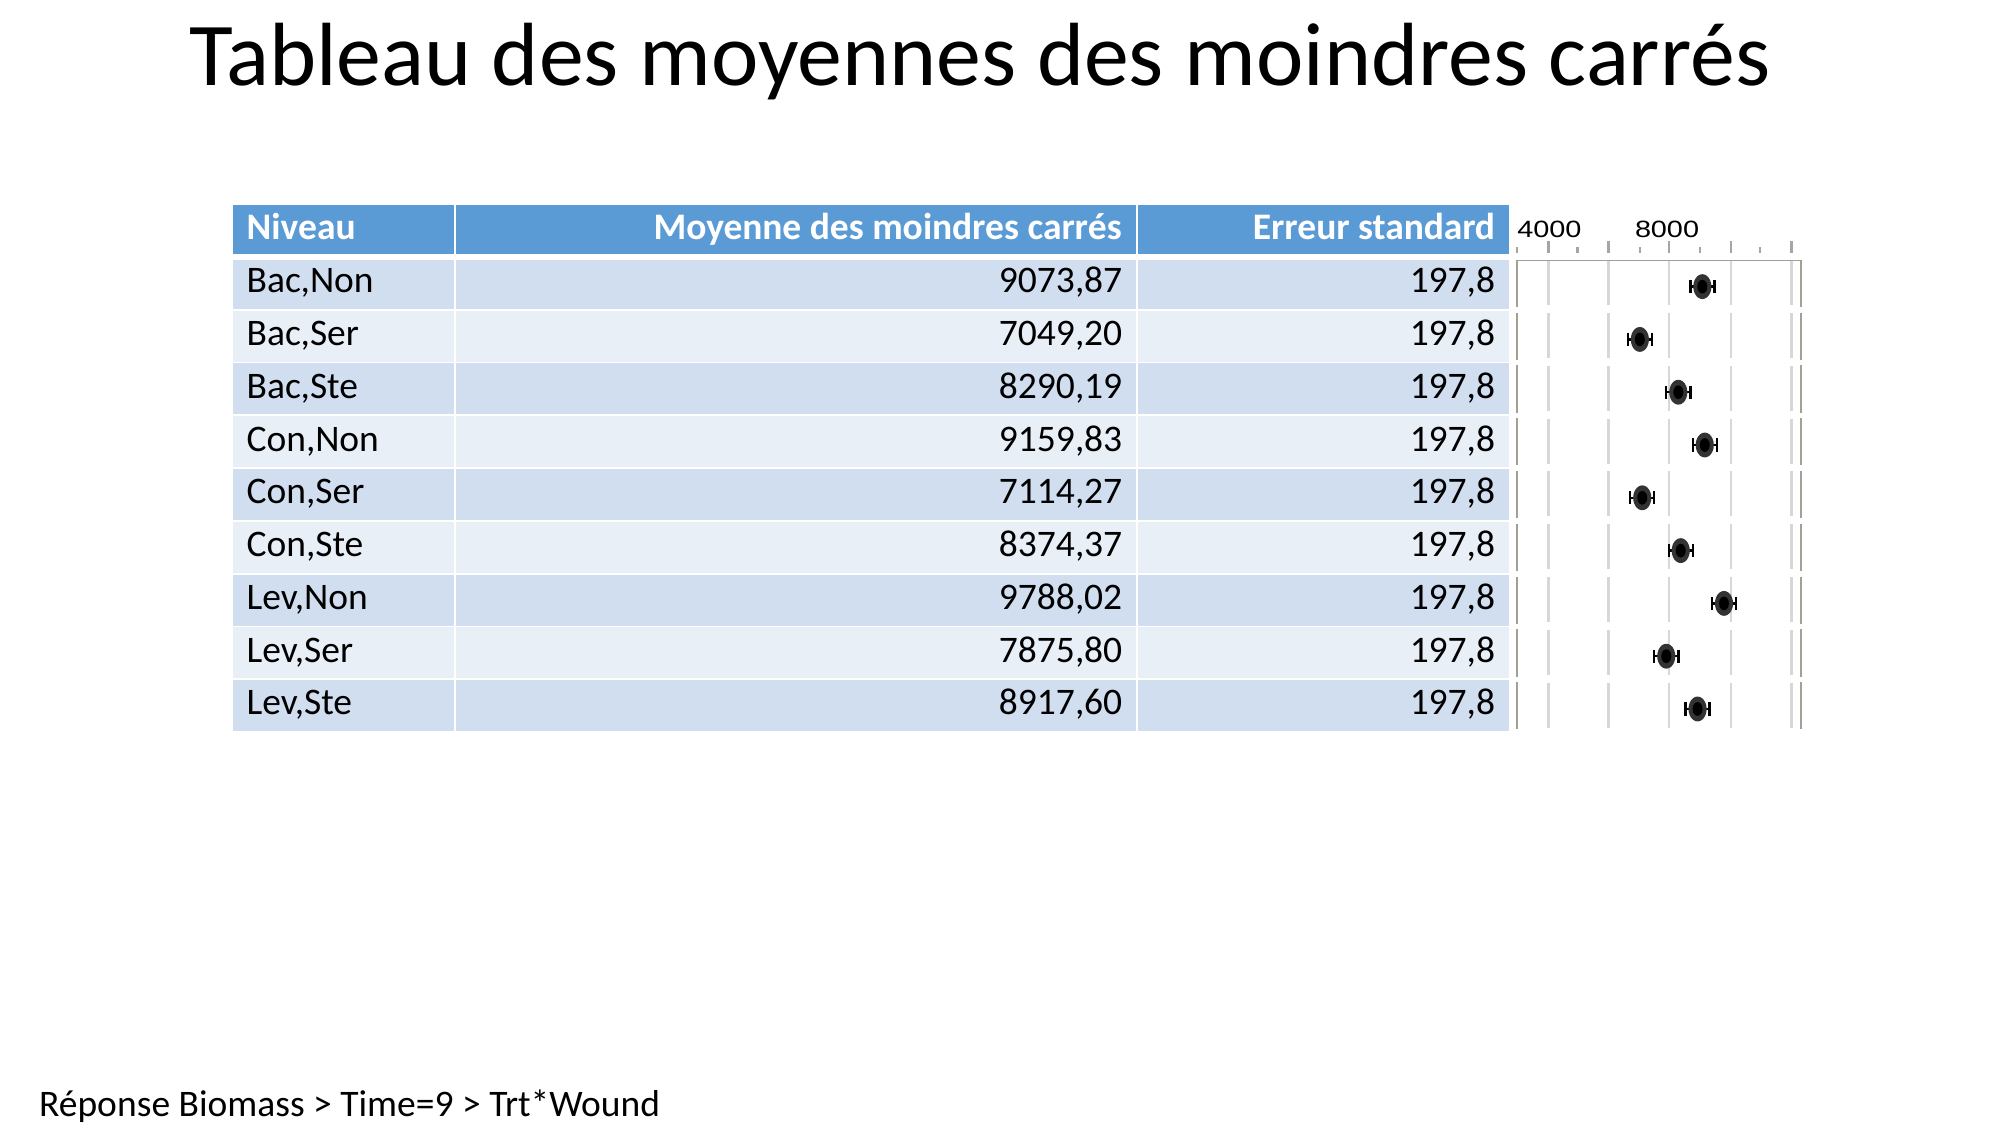

# Tableau des moyennes des moindres carrés
| Niveau | Moyenne des moindres carrés | Erreur standard |  |
| --- | --- | --- | --- |
| Bac,Non | 9073,87 | 197,8 |  |
| Bac,Ser | 7049,20 | 197,8 |  |
| Bac,Ste | 8290,19 | 197,8 |  |
| Con,Non | 9159,83 | 197,8 |  |
| Con,Ser | 7114,27 | 197,8 |  |
| Con,Ste | 8374,37 | 197,8 |  |
| Lev,Non | 9788,02 | 197,8 |  |
| Lev,Ser | 7875,80 | 197,8 |  |
| Lev,Ste | 8917,60 | 197,8 |  |
Réponse Biomass > Time=9 > Trt*Wound